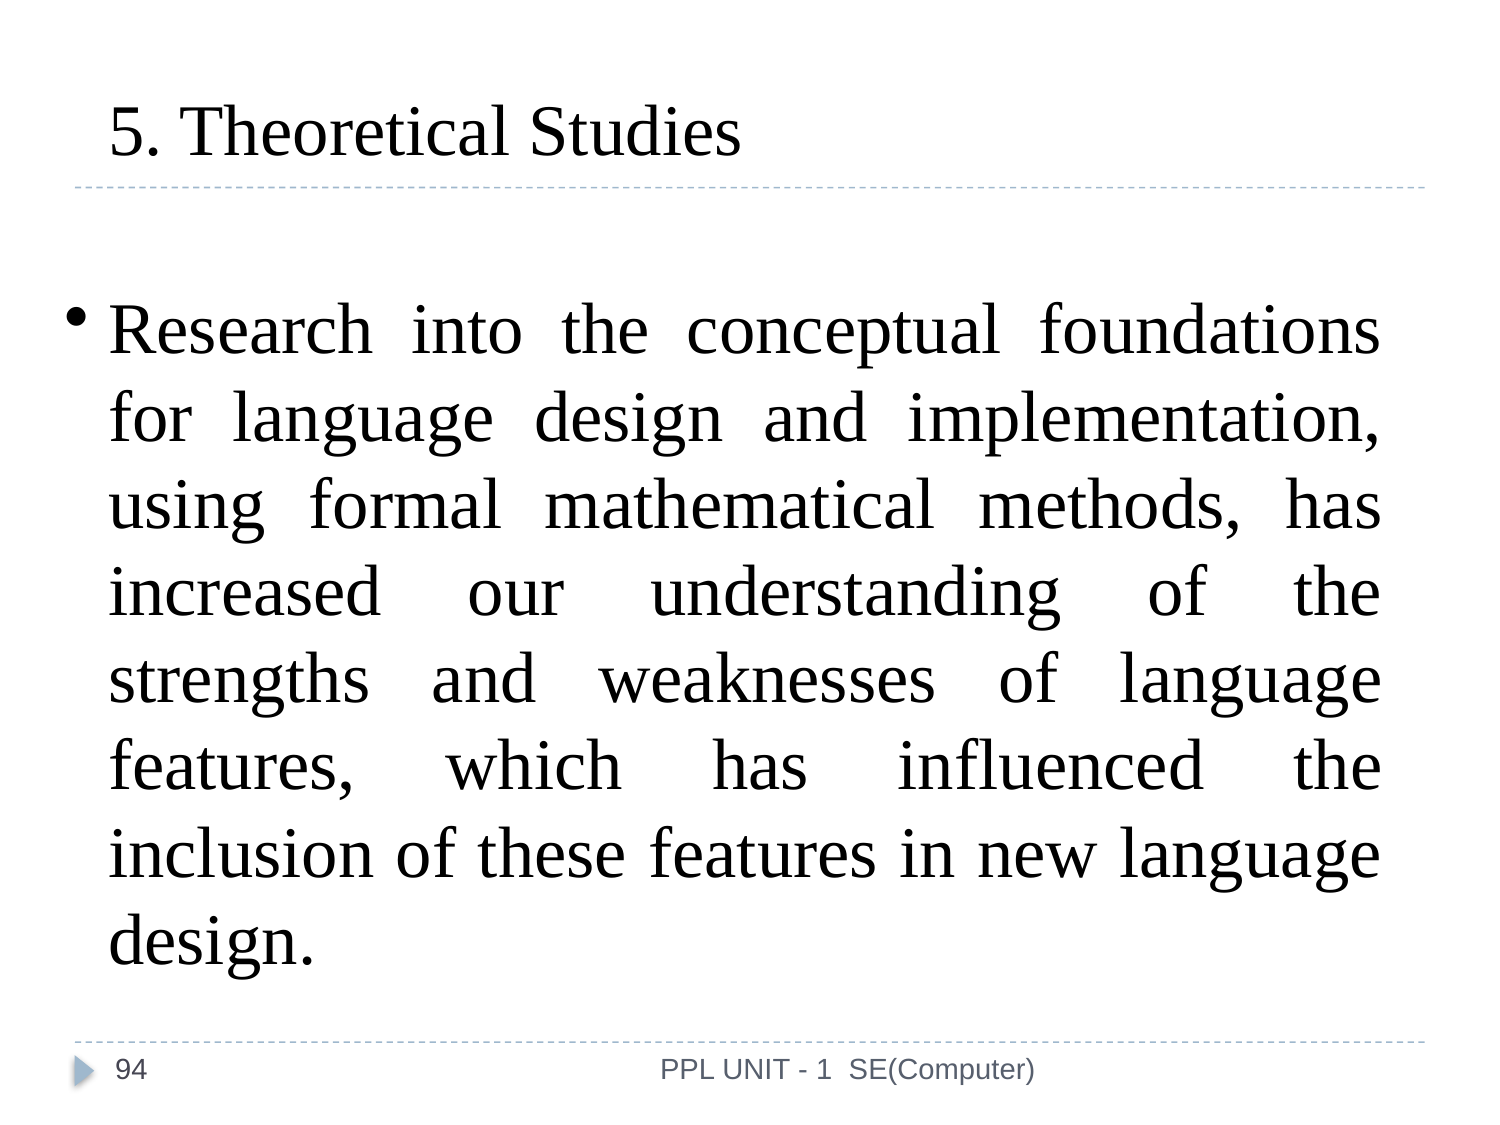

5. Theoretical Studies

Research into the conceptual foundations for language design and implementation, using formal mathematical methods, has increased our understanding of the strengths and weaknesses of language features, which has influenced the inclusion of these features in new language design.
94
PPL UNIT - 1  SE(Computer)